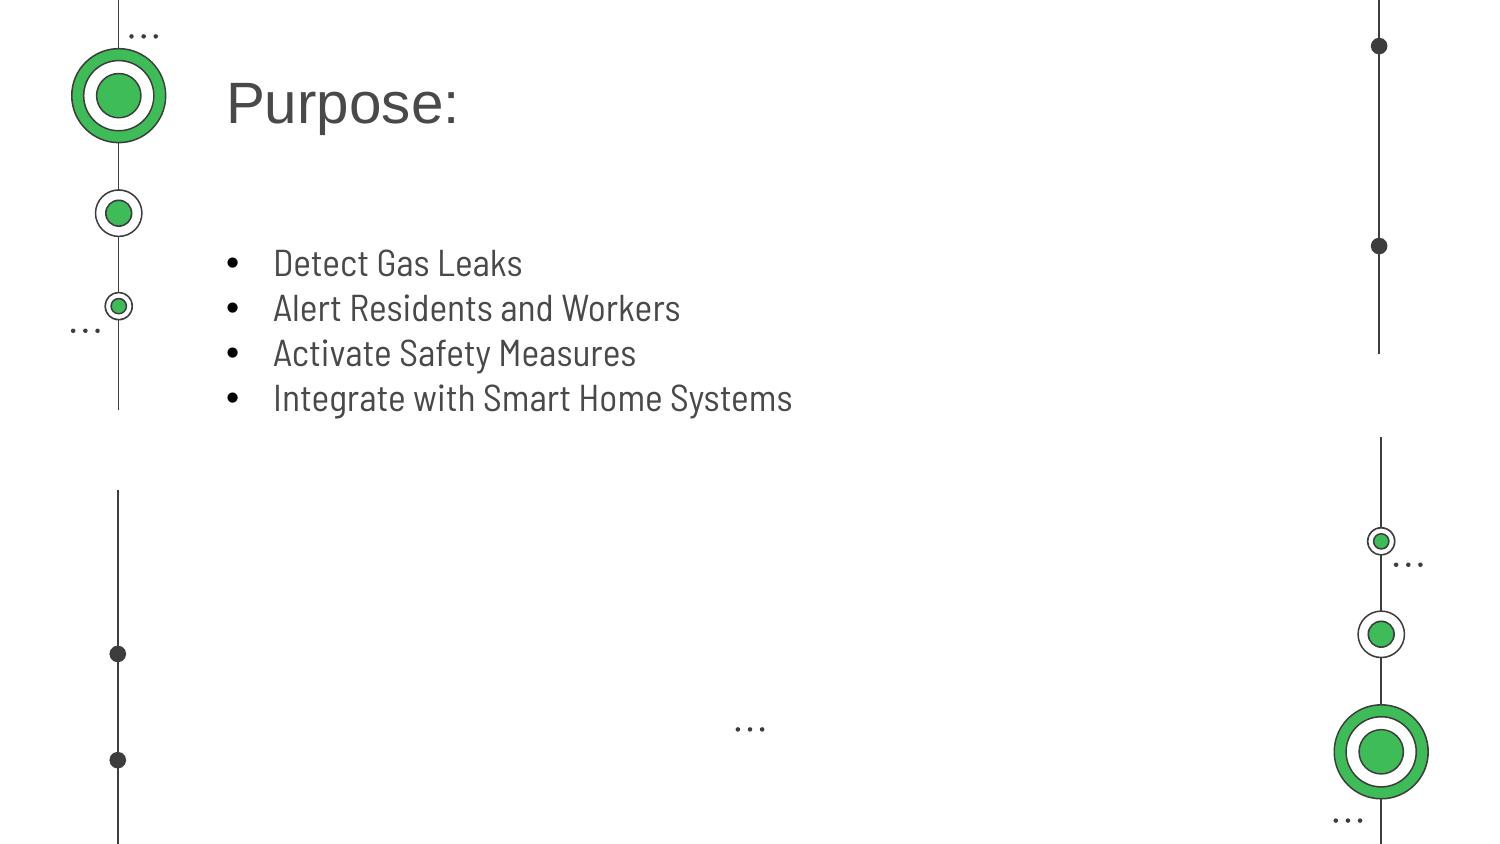

Purpose:
Detect Gas Leaks
Alert Residents and Workers
Activate Safety Measures
Integrate with Smart Home Systems